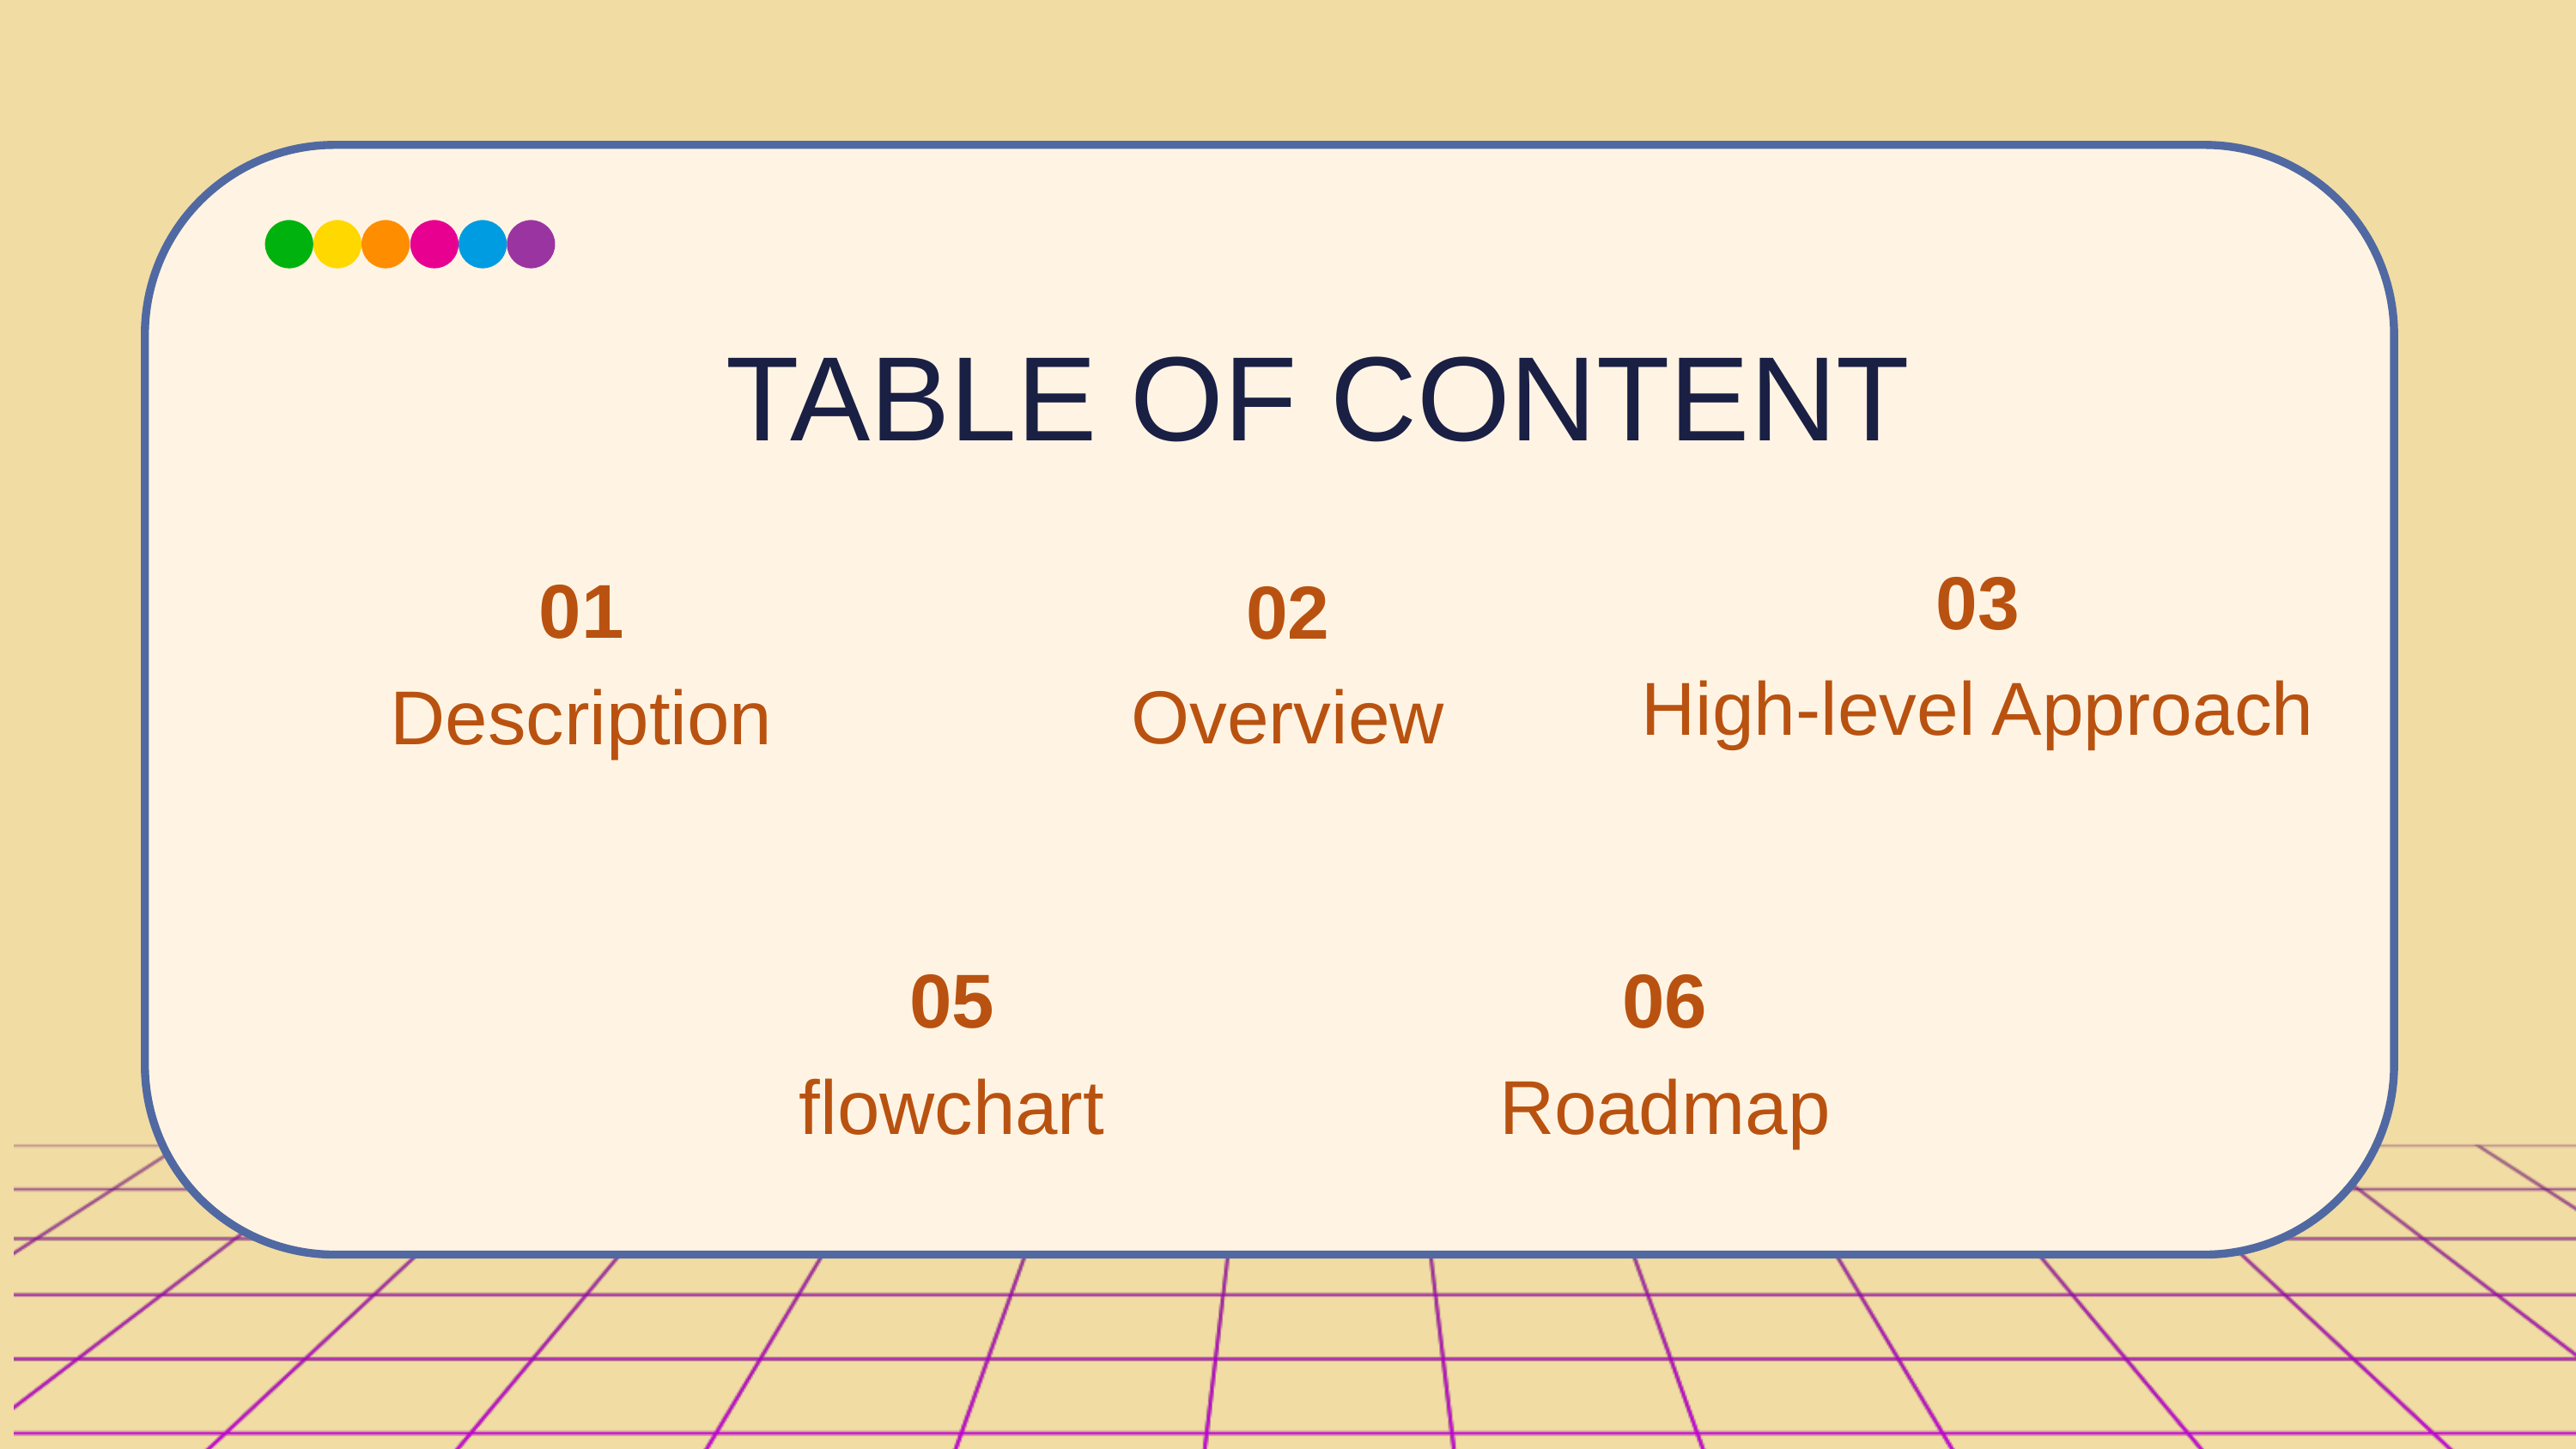

TABLE OF CONTENT
03
High-level Approach
01
Description
02
Overview
05
flowchart
06
Roadmap